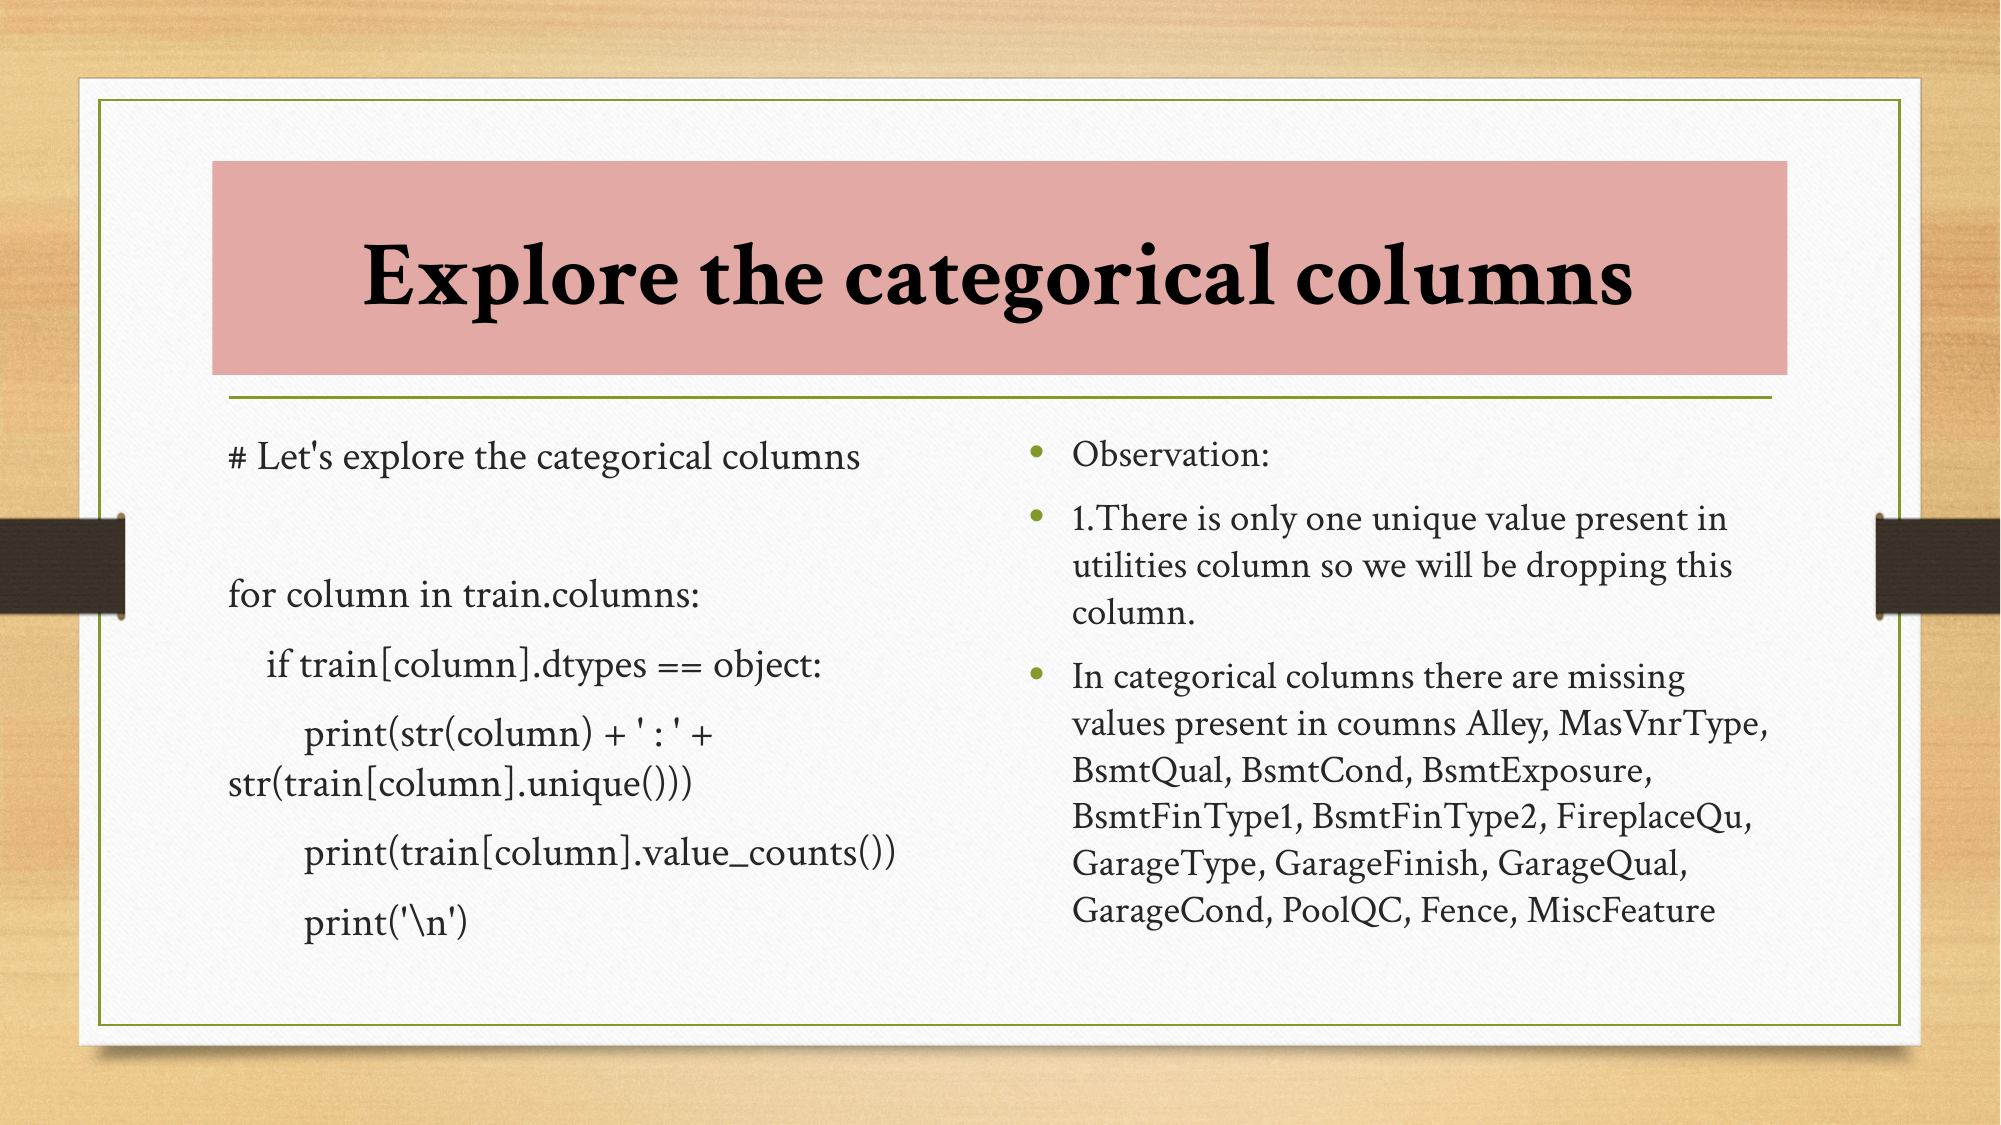

# Explore the categorical columns
# Let's explore the categorical columns

for column in train.columns:
    if train[column].dtypes == object:
        print(str(column) + ' : ' + str(train[column].unique()))
        print(train[column].value_counts())
        print('\n')
Observation:
1.There is only one unique value present in utilities column so we will be dropping this column.
In categorical columns there are missing values present in coumns Alley, MasVnrType, BsmtQual, BsmtCond, BsmtExposure, BsmtFinType1, BsmtFinType2, FireplaceQu, GarageType, GarageFinish, GarageQual, GarageCond, PoolQC, Fence, MiscFeature